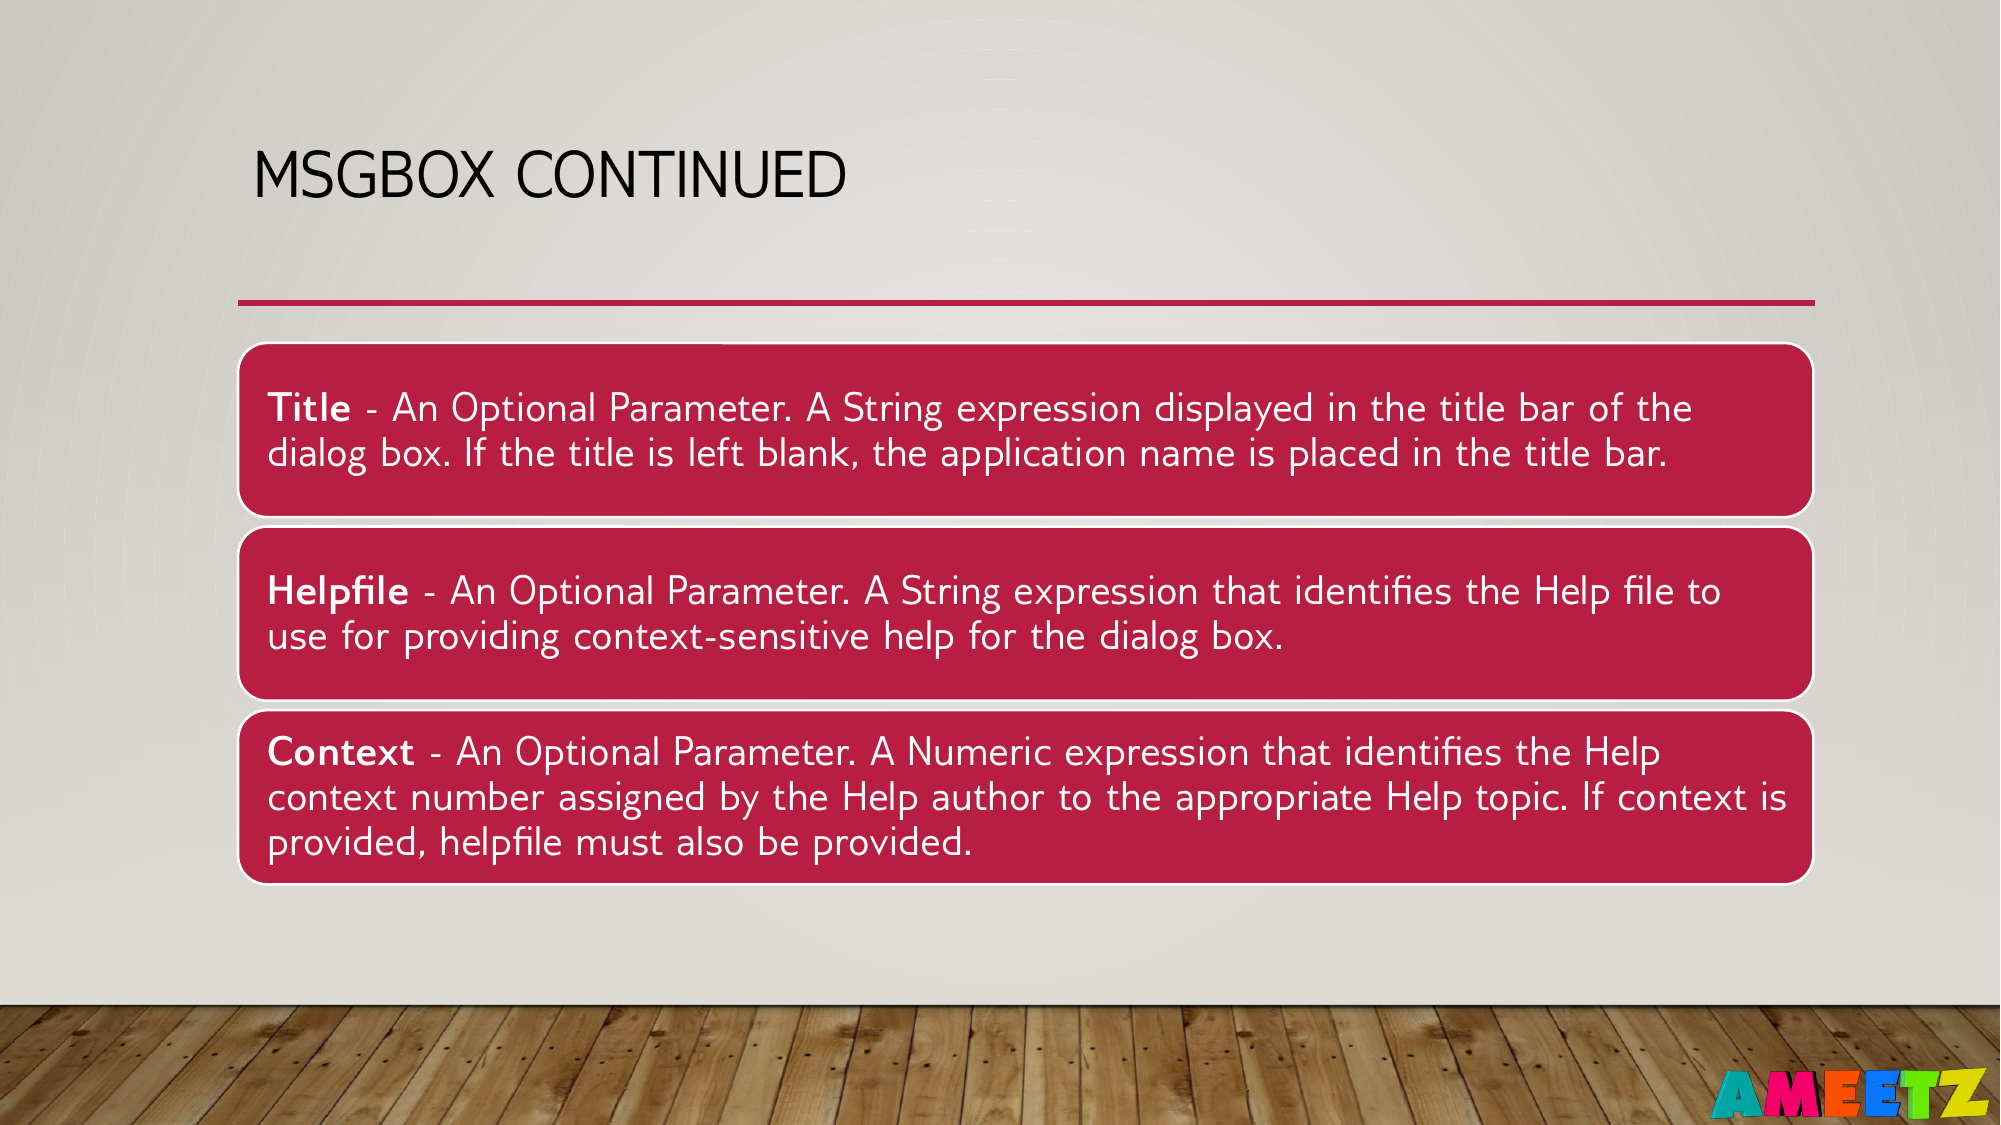

# MsgBox Continued
Title − An Optional Parameter. A String expression displayed in the title bar of the dialog box. If the title is left blank, the application name is placed in the title bar.
Helpfile − An Optional Parameter. A String expression that identifies the Help file to use for providing context-sensitive help for the dialog box.
Context − An Optional Parameter. A Numeric expression that identifies the Help context number assigned by the Help author to the appropriate Help topic. If context is provided, helpfile must also be provided.